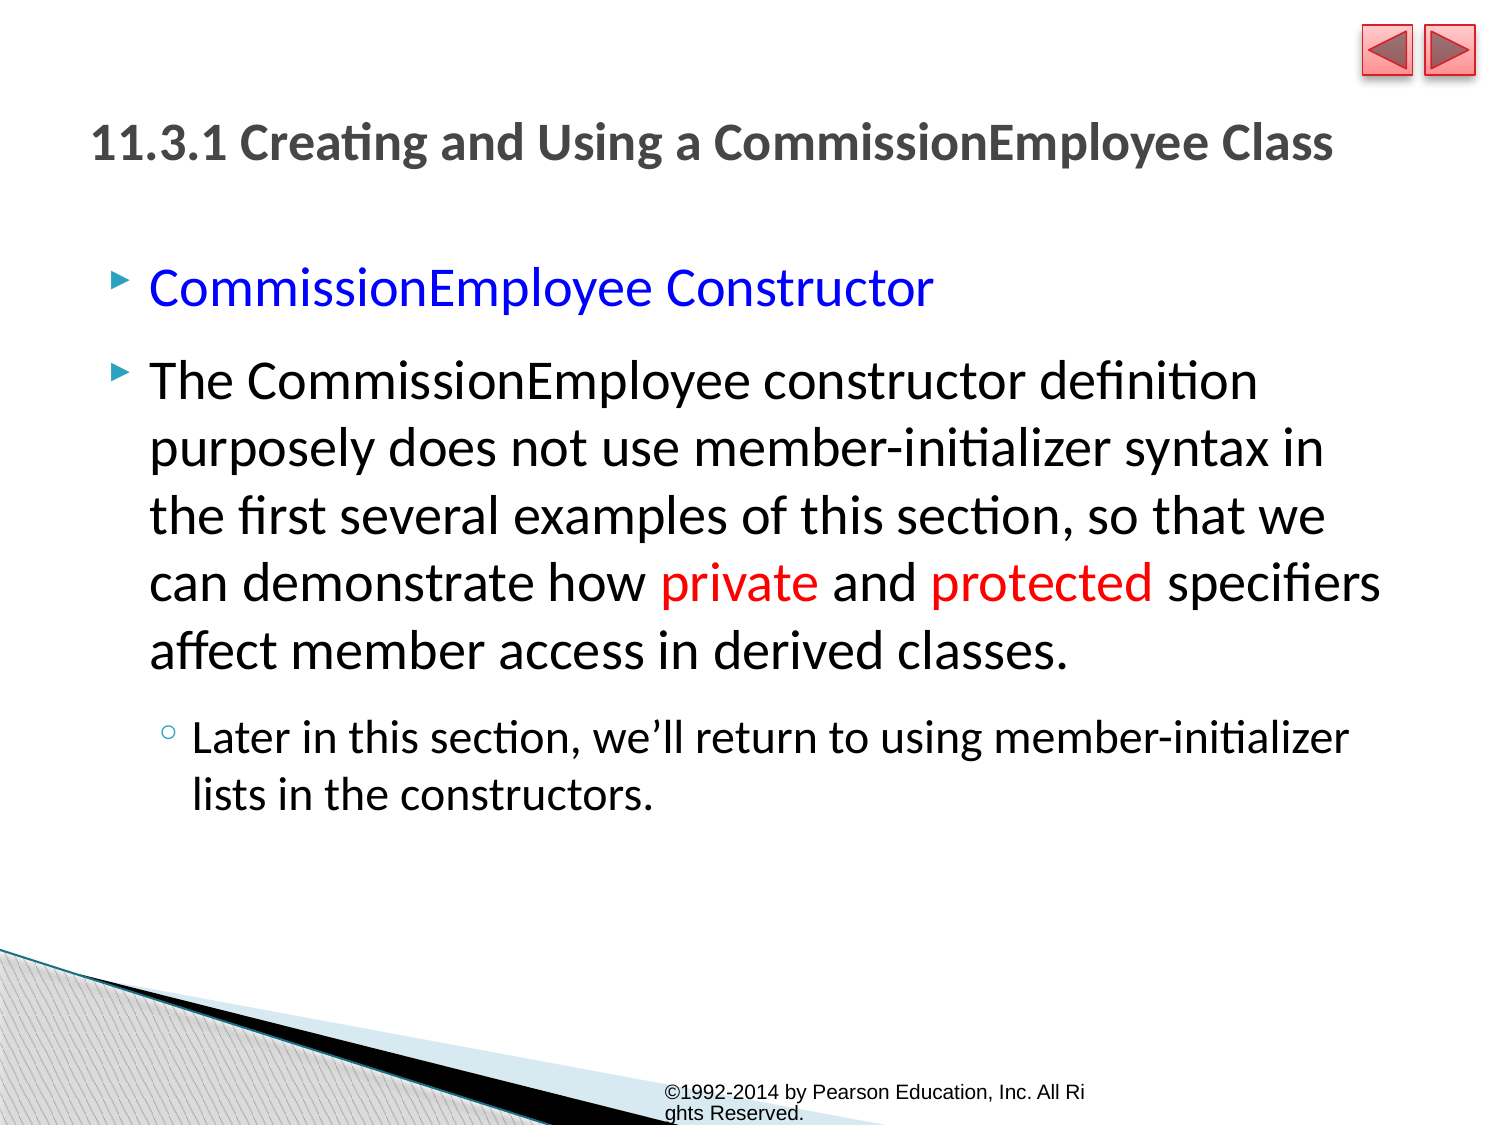

# 11.3.1 Creating and Using a CommissionEmployee Class
CommissionEmployee Constructor
The CommissionEmployee constructor definition purposely does not use member-initializer syntax in the first several examples of this section, so that we can demonstrate how private and protected specifiers affect member access in derived classes.
Later in this section, we’ll return to using member-initializer lists in the constructors.
©1992-2014 by Pearson Education, Inc. All Rights Reserved.